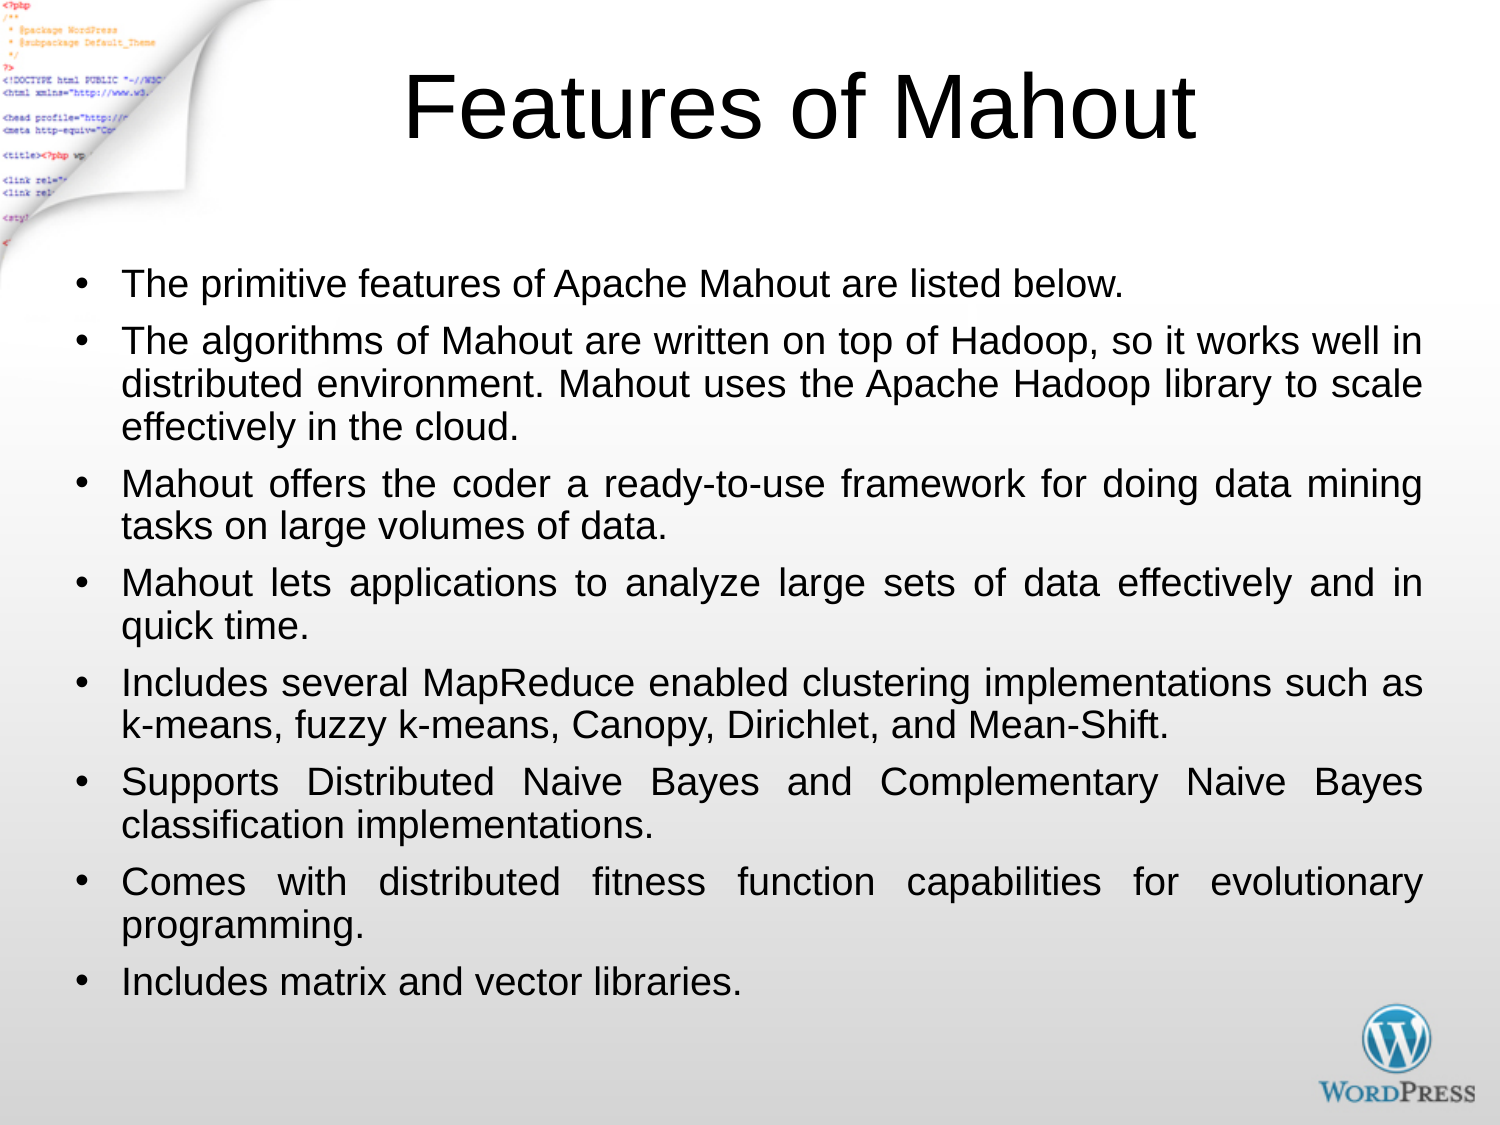

# Features of Mahout
The primitive features of Apache Mahout are listed below.
The algorithms of Mahout are written on top of Hadoop, so it works well in distributed environment. Mahout uses the Apache Hadoop library to scale effectively in the cloud.
Mahout offers the coder a ready-to-use framework for doing data mining tasks on large volumes of data.
Mahout lets applications to analyze large sets of data effectively and in quick time.
Includes several MapReduce enabled clustering implementations such as k-means, fuzzy k-means, Canopy, Dirichlet, and Mean-Shift.
Supports Distributed Naive Bayes and Complementary Naive Bayes classification implementations.
Comes with distributed fitness function capabilities for evolutionary programming.
Includes matrix and vector libraries.